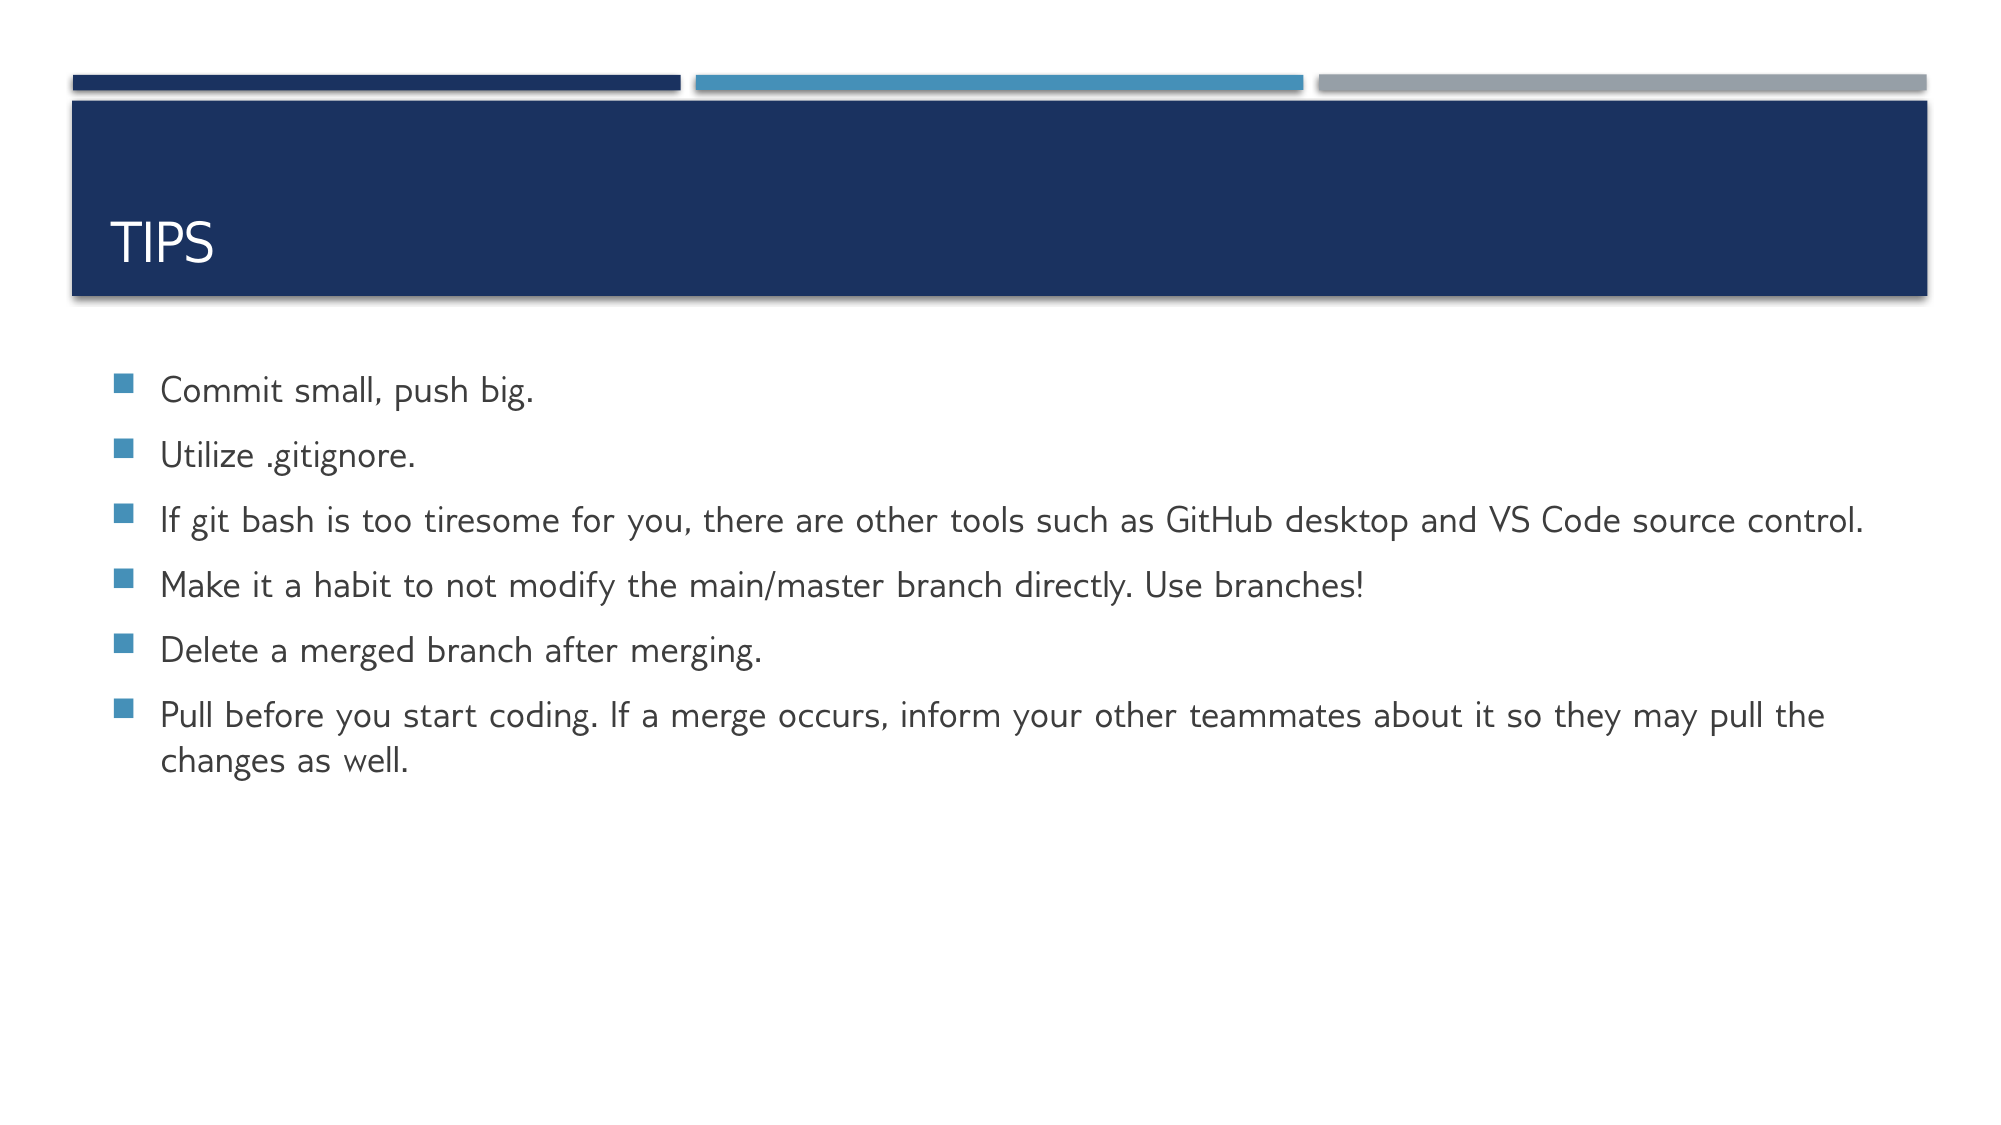

# tips
Commit small, push big.
Utilize .gitignore.
If git bash is too tiresome for you, there are other tools such as GitHub desktop and VS Code source control.
Make it a habit to not modify the main/master branch directly. Use branches!
Delete a merged branch after merging.
Pull before you start coding. If a merge occurs, inform your other teammates about it so they may pull the changes as well.